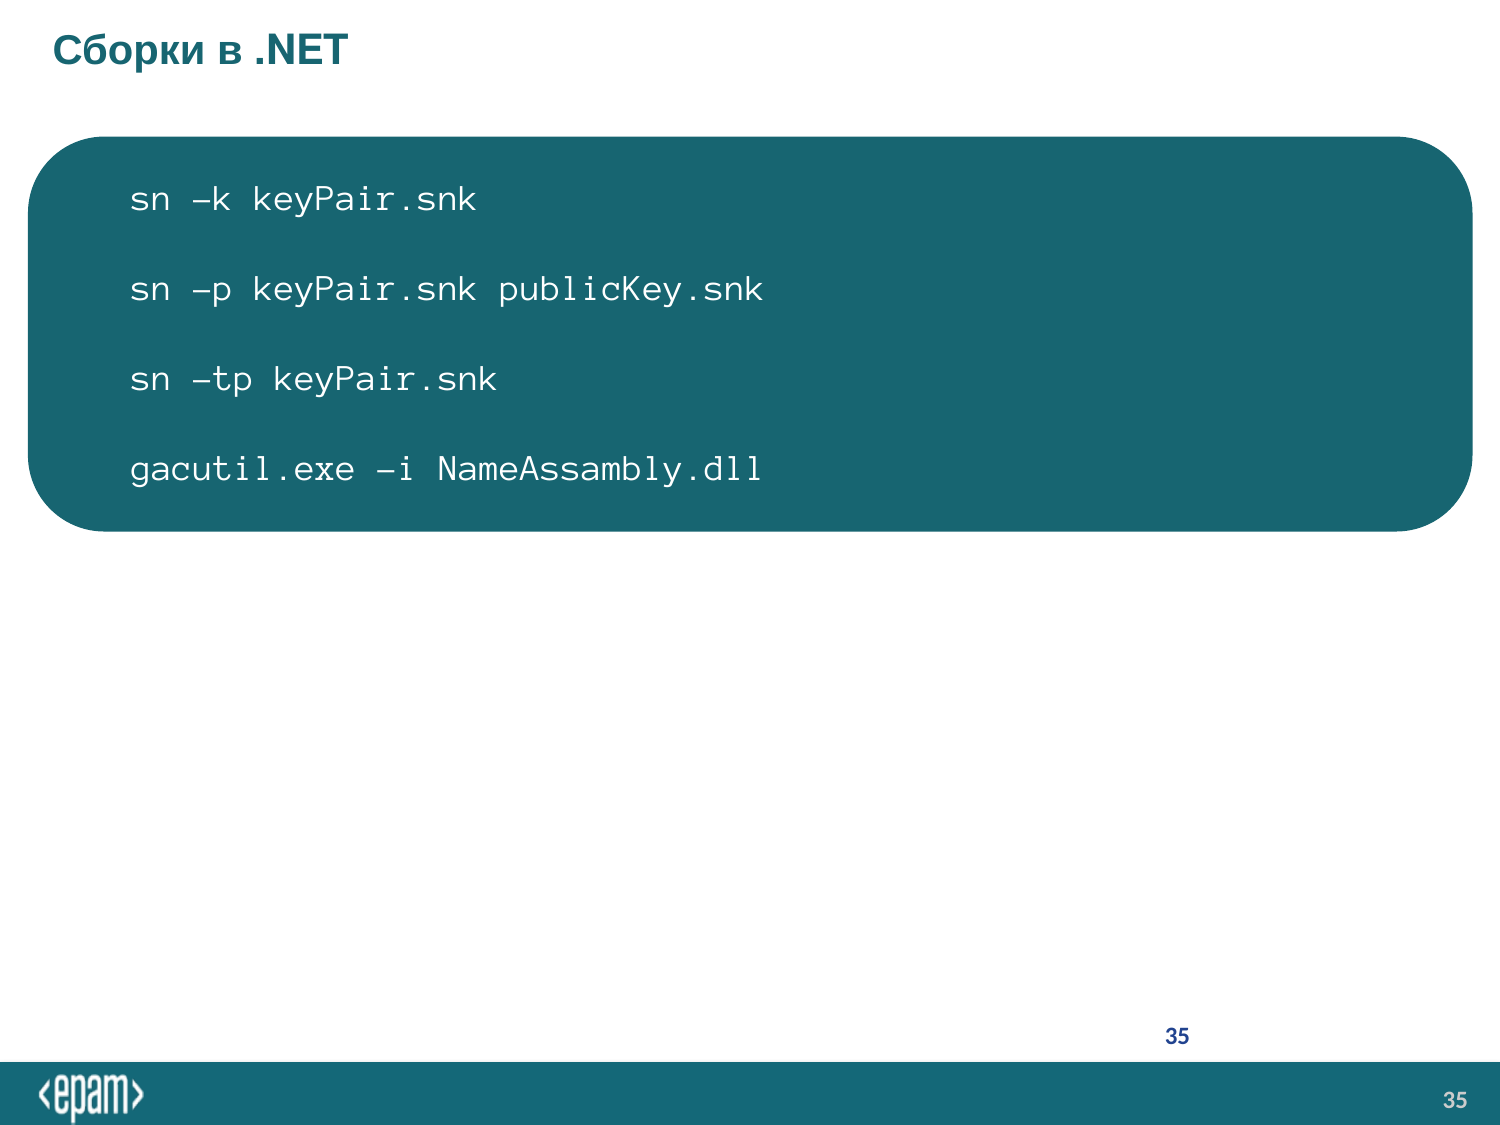

# Сборки в .NET

sn -k keyPair.snk

sn -p keyPair.snk publicKey.snk

sn -tp keyPair.snk

gacutil.exe -i NameAssambly.dll

35